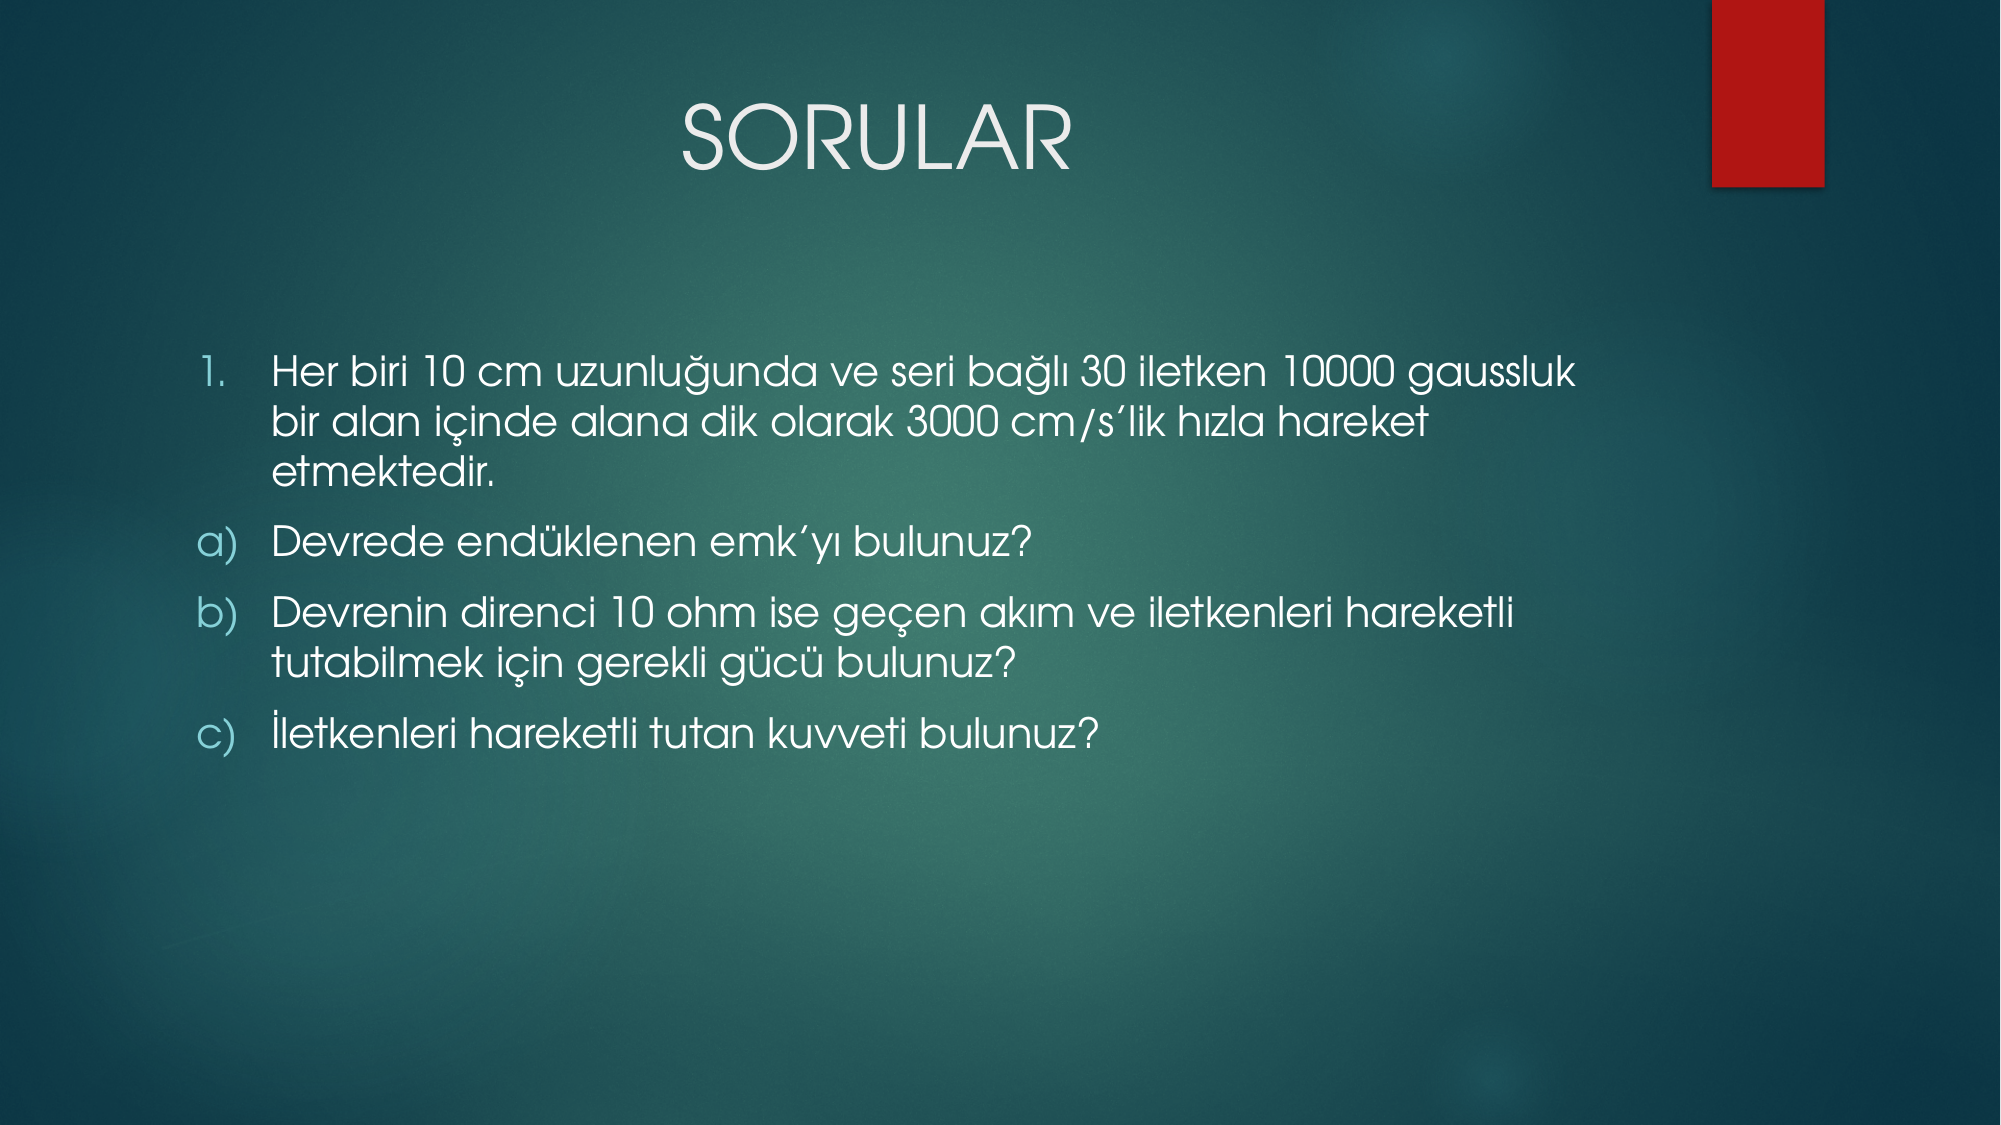

# SORULAR
Her biri 10 cm uzunluğunda ve seri bağlı 30 iletken 10000 gaussluk bir alan içinde alana dik olarak 3000 cm/s’lik hızla hareket etmektedir.
Devrede endüklenen emk’yı bulunuz?
Devrenin direnci 10 ohm ise geçen akım ve iletkenleri hareketli tutabilmek için gerekli gücü bulunuz?
İletkenleri hareketli tutan kuvveti bulunuz?